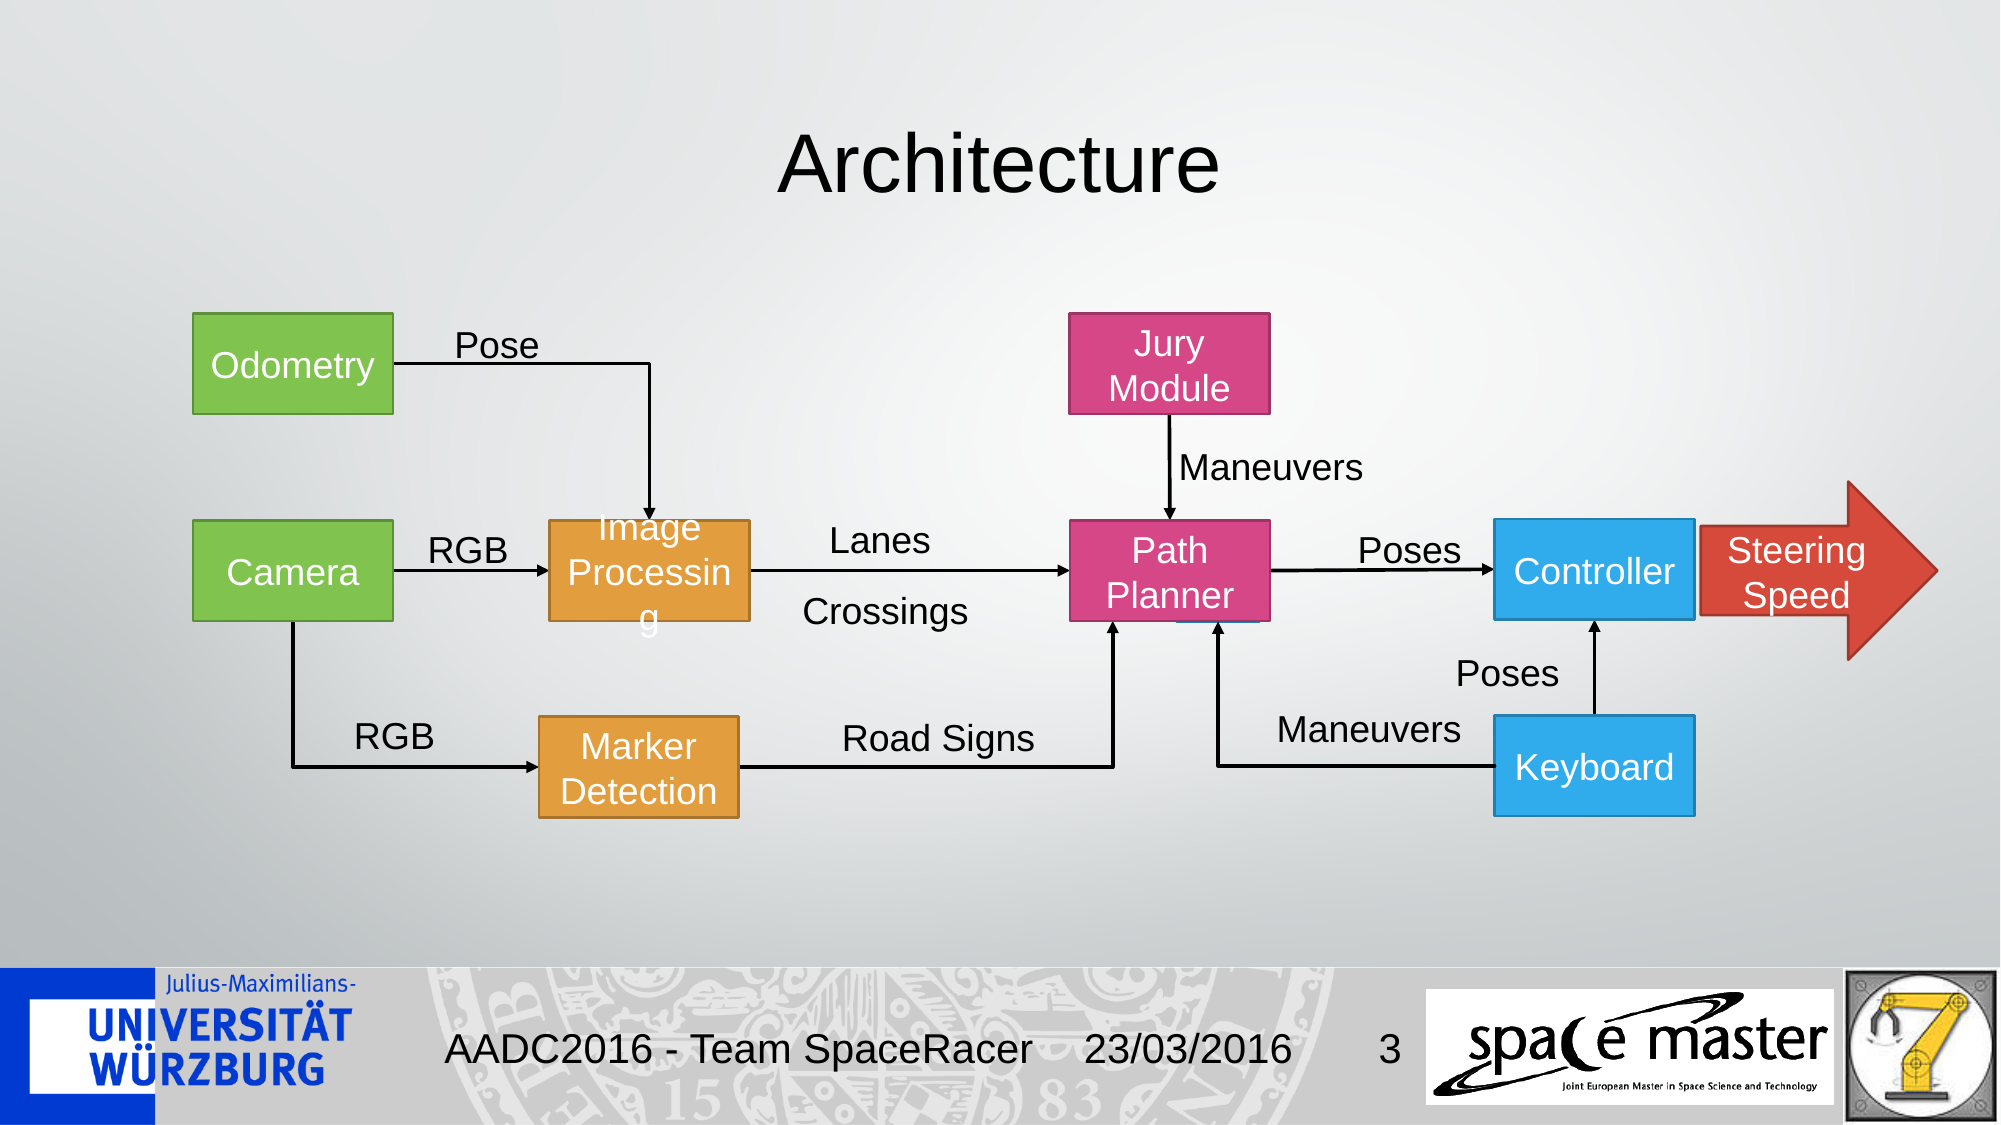

# Architecture
Pose
Odometry
Jury Module
Maneuvers
Steering
Speed
Lanes
RGB
Poses
Controller
Camera
Image Processing
Path Planner

Crossings
Poses
Maneuvers
RGB
Road Signs
Keyboard
Marker Detection
AADC2016 - Team SpaceRacer
23/03/2016
3